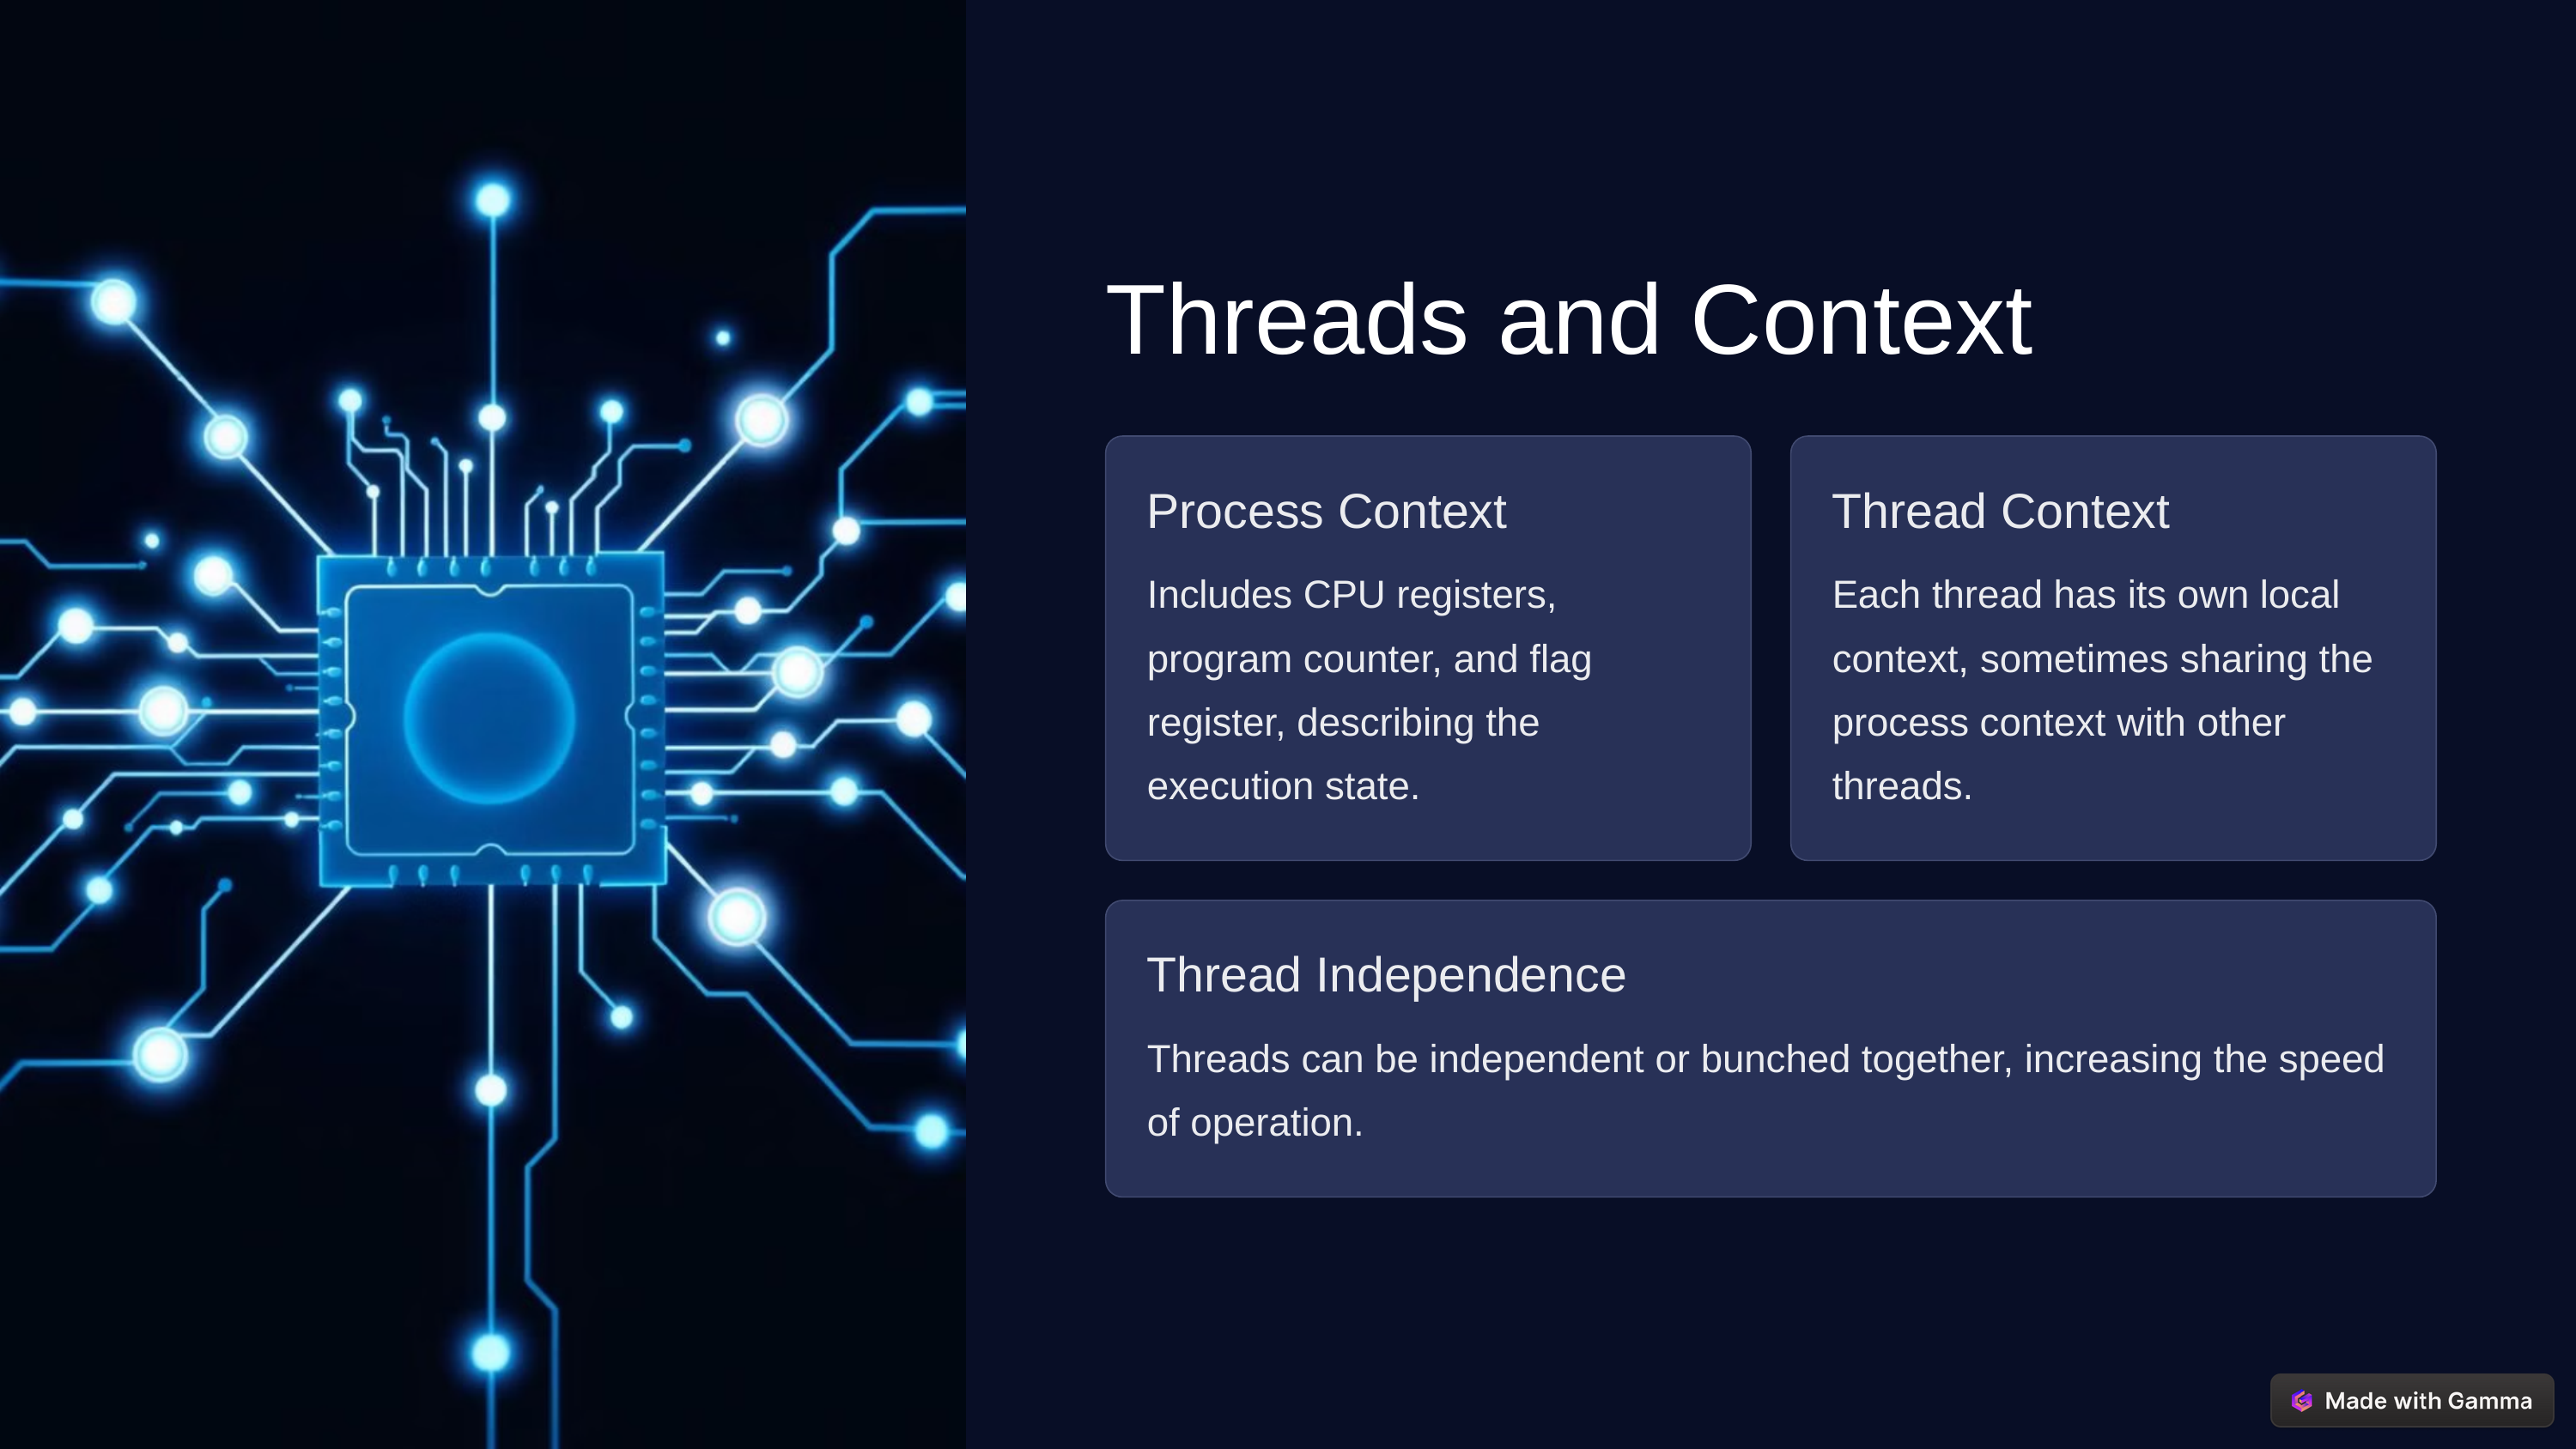

Threads and Context

Process Context

Thread Context

Includes CPU registers, program counter, and flag register, describing the execution state.

Each thread has its own local context, sometimes sharing the process context with other threads.

Thread Independence

Threads can be independent or bunched together, increasing the speed of operation.